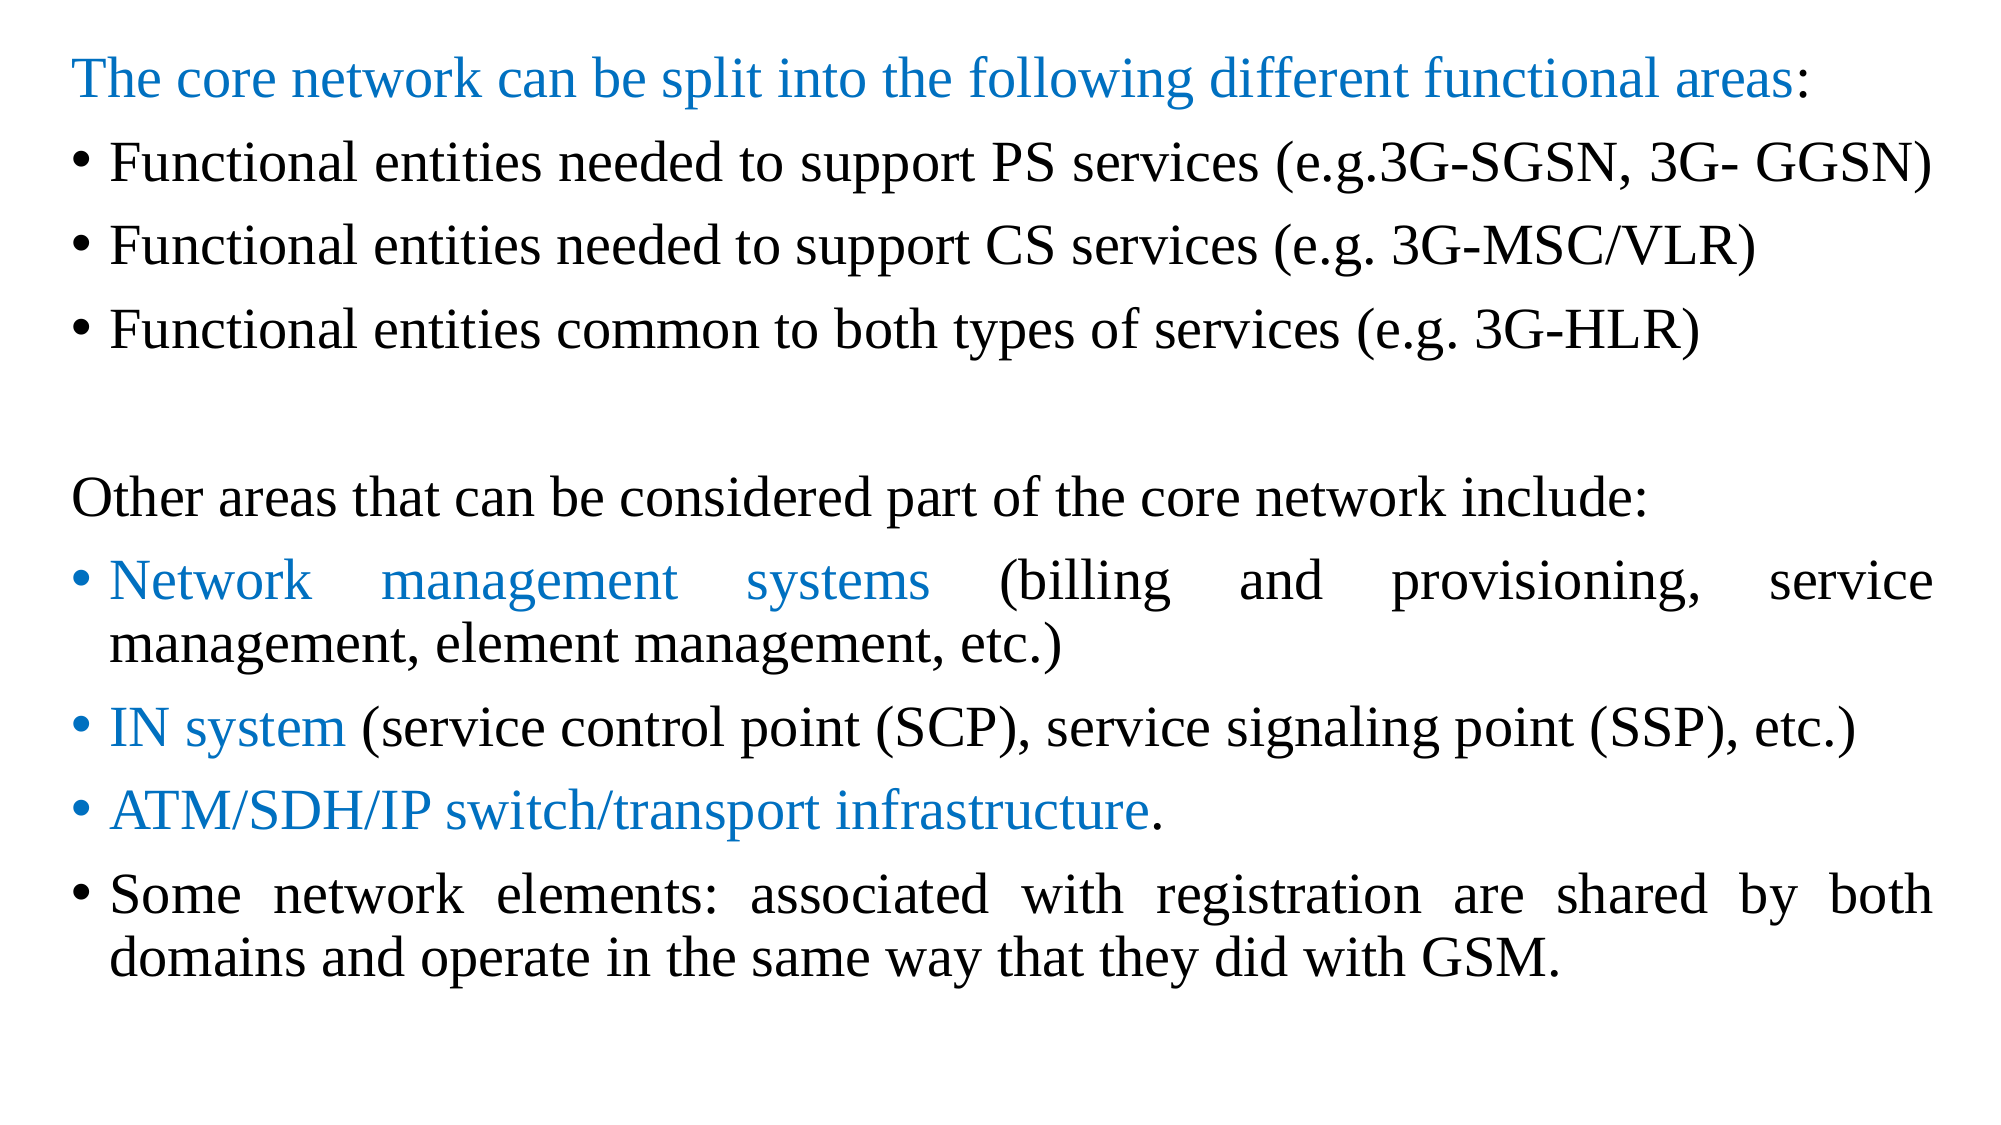

The core network can be split into the following different functional areas:
Functional entities needed to support PS services (e.g.3G-SGSN, 3G- GGSN)
Functional entities needed to support CS services (e.g. 3G-MSC/VLR)
Functional entities common to both types of services (e.g. 3G-HLR)

Other areas that can be considered part of the core network include:
Network management systems (billing and provisioning, service management, element management, etc.)
IN system (service control point (SCP), service signaling point (SSP), etc.)
ATM/SDH/IP switch/transport infrastructure.
Some network elements: associated with registration are shared by both domains and operate in the same way that they did with GSM.